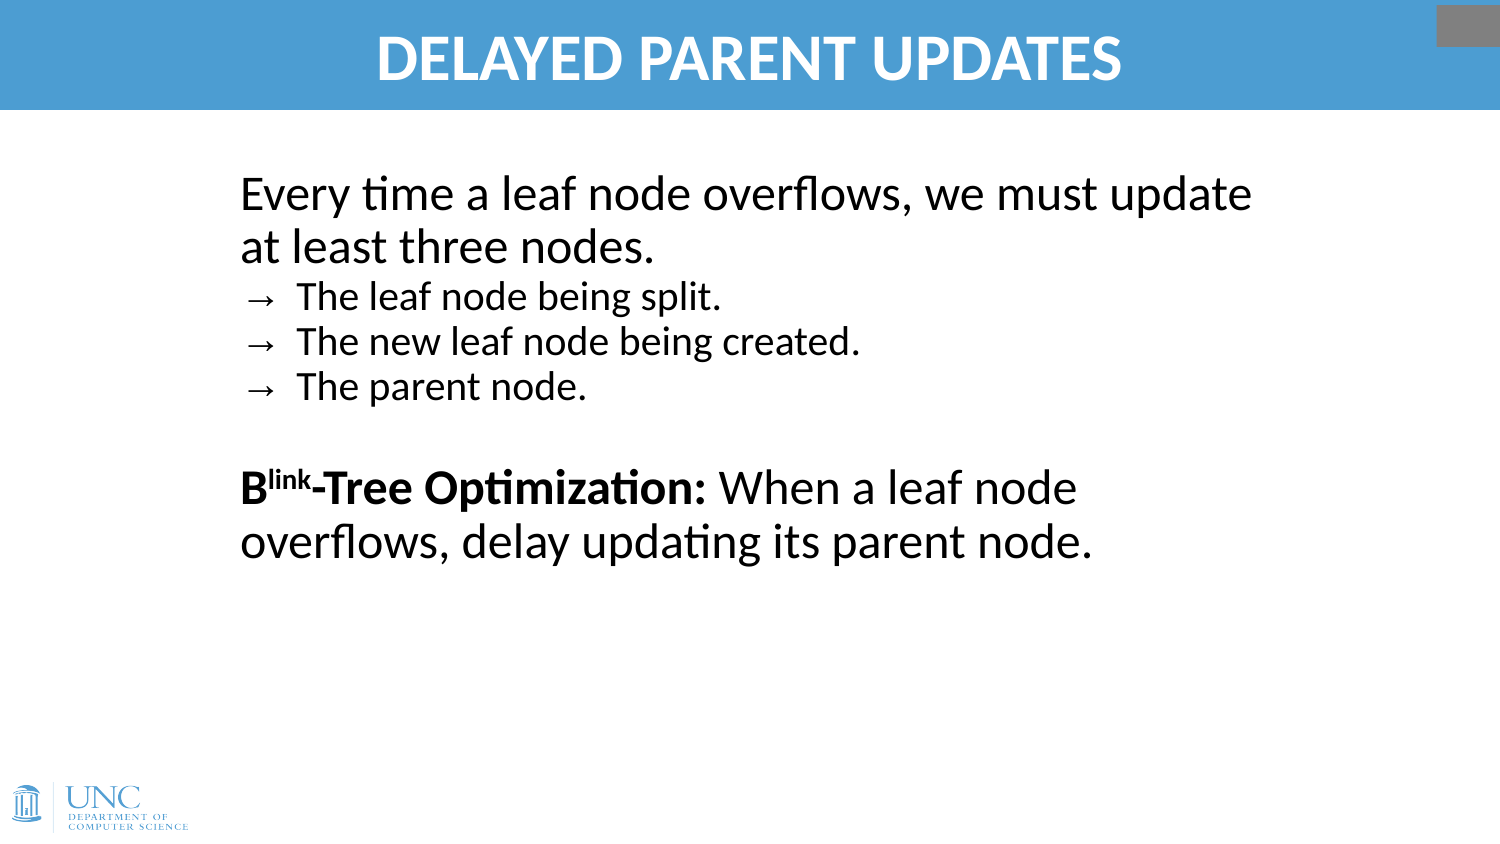

# DELAYED PARENT UPDATES
35
Every time a leaf node overflows, we must update at least three nodes.
The leaf node being split.
The new leaf node being created.
The parent node.

Blink-Tree Optimization: When a leaf node overflows, delay updating its parent node.